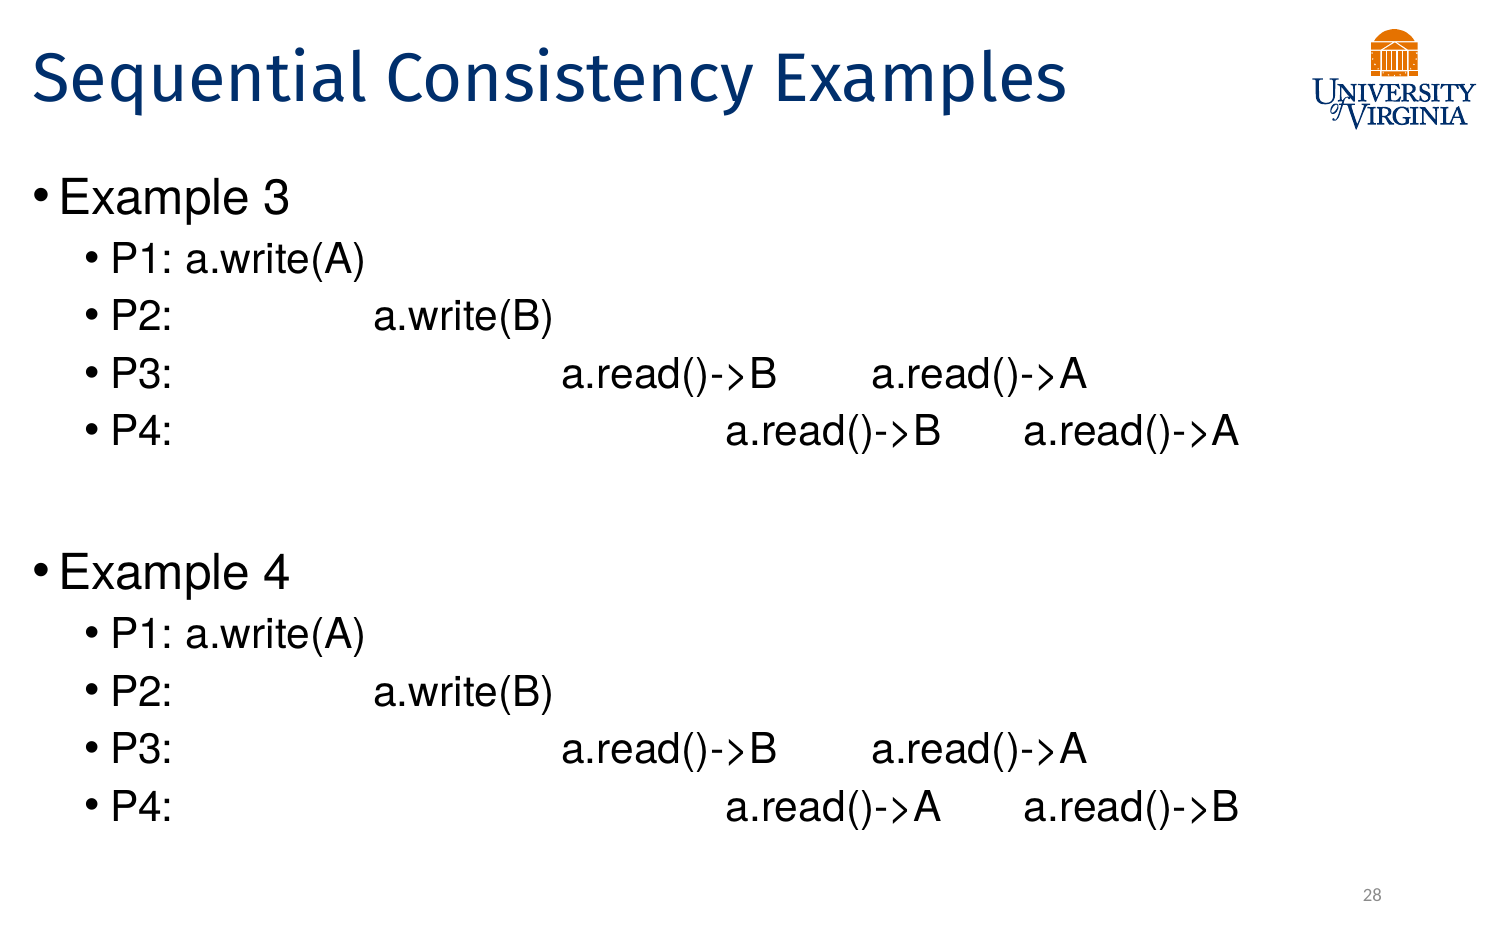

# Sequential Consistency Examples
Example 3
P1: a.write(A)
P2:                 a.write(B)
P3:                                 a.read()->B        a.read()->A
P4:                                               a.read()->B       a.read()->A

Example 4
P1: a.write(A)
P2:                 a.write(B)
P3:                                 a.read()->B        a.read()->A
P4:                                               a.read()->A       a.read()->B
28